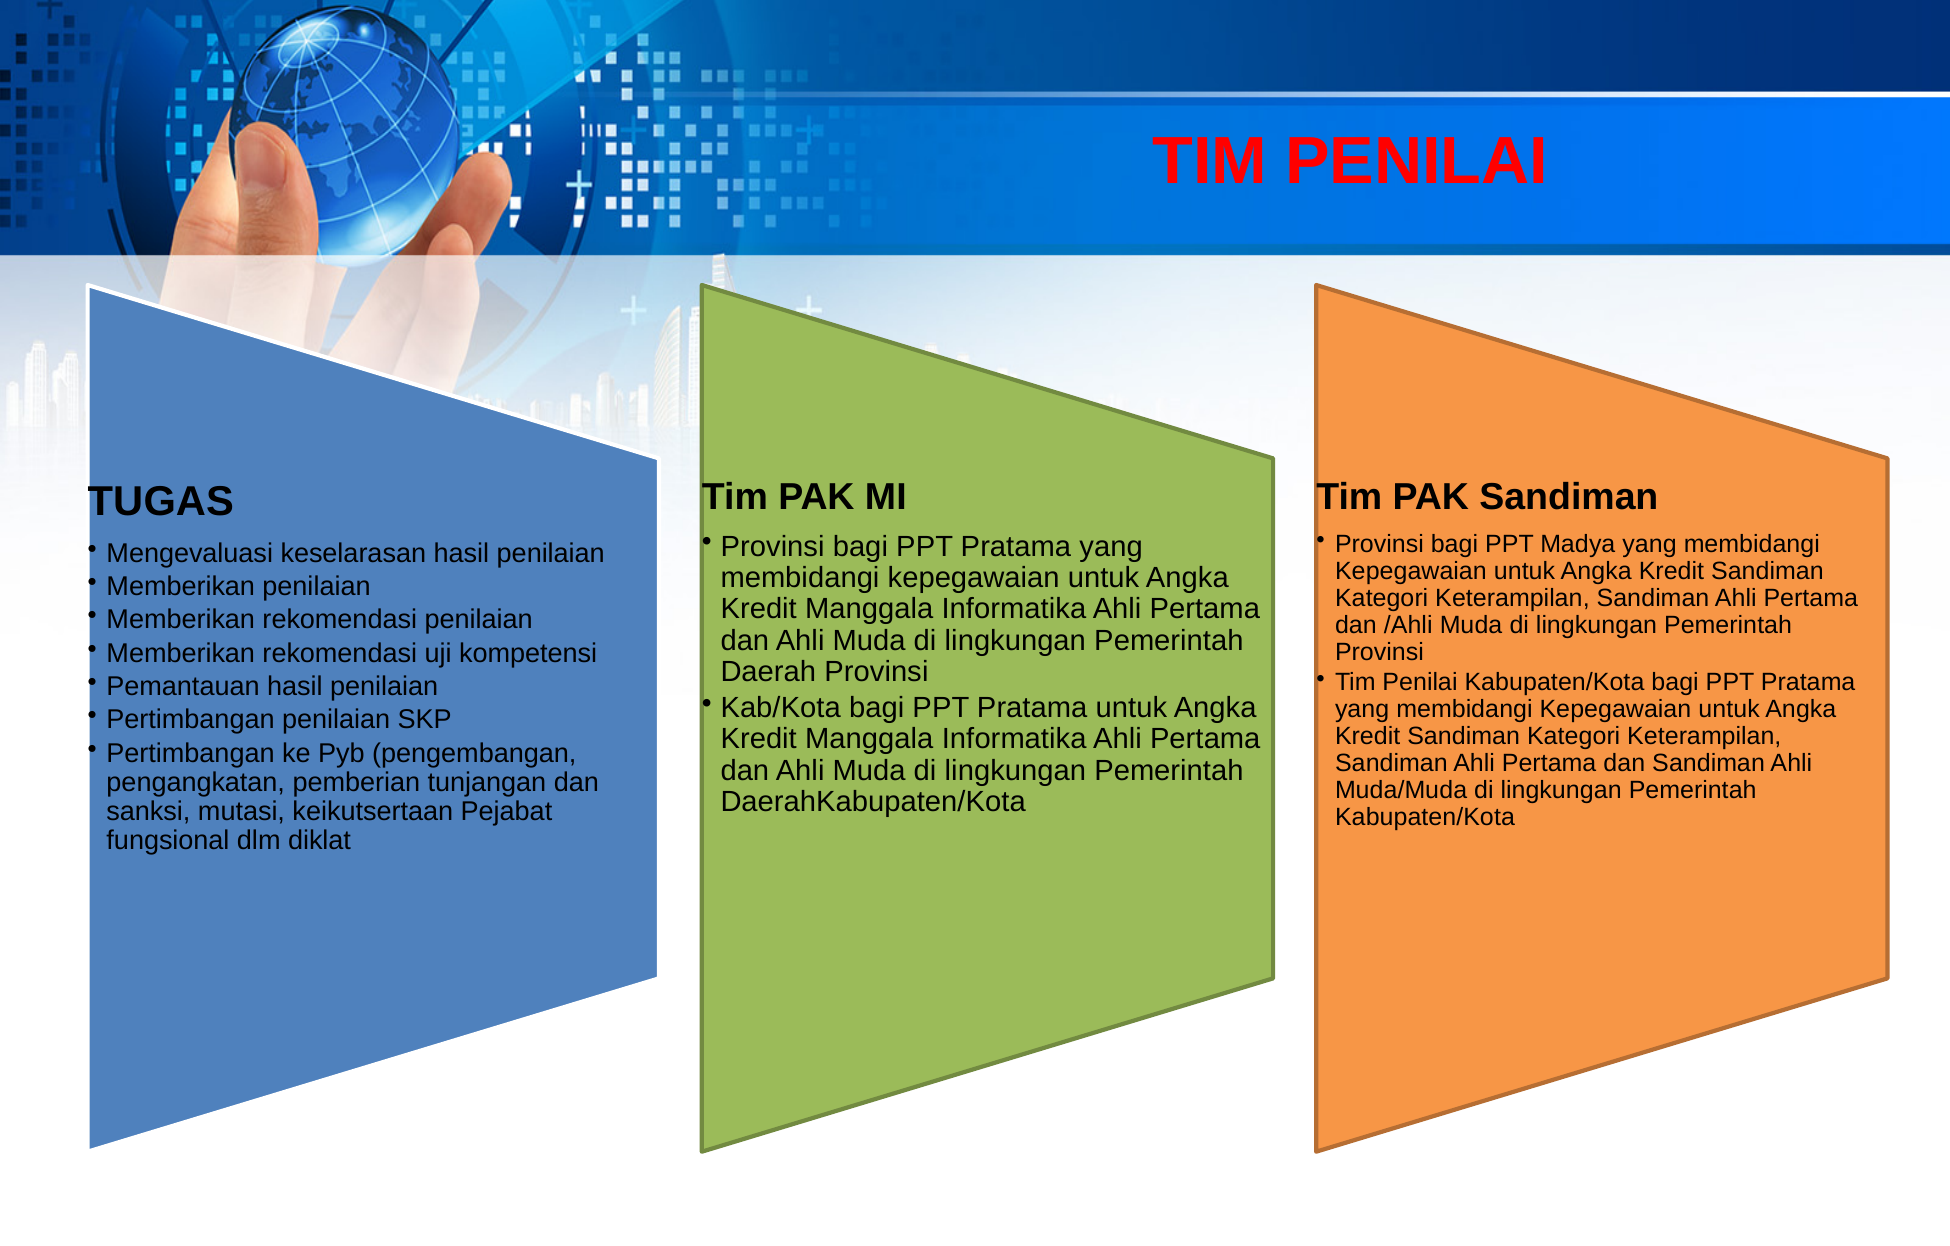

TIM PENILAI
TUGAS
Mengevaluasi keselarasan hasil penilaian
Memberikan penilaian
Memberikan rekomendasi penilaian
Memberikan rekomendasi uji kompetensi
Pemantauan hasil penilaian
Pertimbangan penilaian SKP
Pertimbangan ke Pyb (pengembangan, pengangkatan, pemberian tunjangan dan sanksi, mutasi, keikutsertaan Pejabat fungsional dlm diklat
Tim PAK MI
Provinsi bagi PPT Pratama yang membidangi kepegawaian untuk Angka Kredit Manggala Informatika Ahli Pertama dan Ahli Muda di lingkungan Pemerintah Daerah Provinsi
Kab/Kota bagi PPT Pratama untuk Angka Kredit Manggala Informatika Ahli Pertama dan Ahli Muda di lingkungan Pemerintah DaerahKabupaten/Kota
Tim PAK Sandiman
Provinsi bagi PPT Madya yang membidangi Kepegawaian untuk Angka Kredit Sandiman Kategori Keterampilan, Sandiman Ahli Pertama dan /Ahli Muda di lingkungan Pemerintah Provinsi
Tim Penilai Kabupaten/Kota bagi PPT Pratama yang membidangi Kepegawaian untuk Angka Kredit Sandiman Kategori Keterampilan, Sandiman Ahli Pertama dan Sandiman Ahli Muda/Muda di lingkungan Pemerintah Kabupaten/Kota